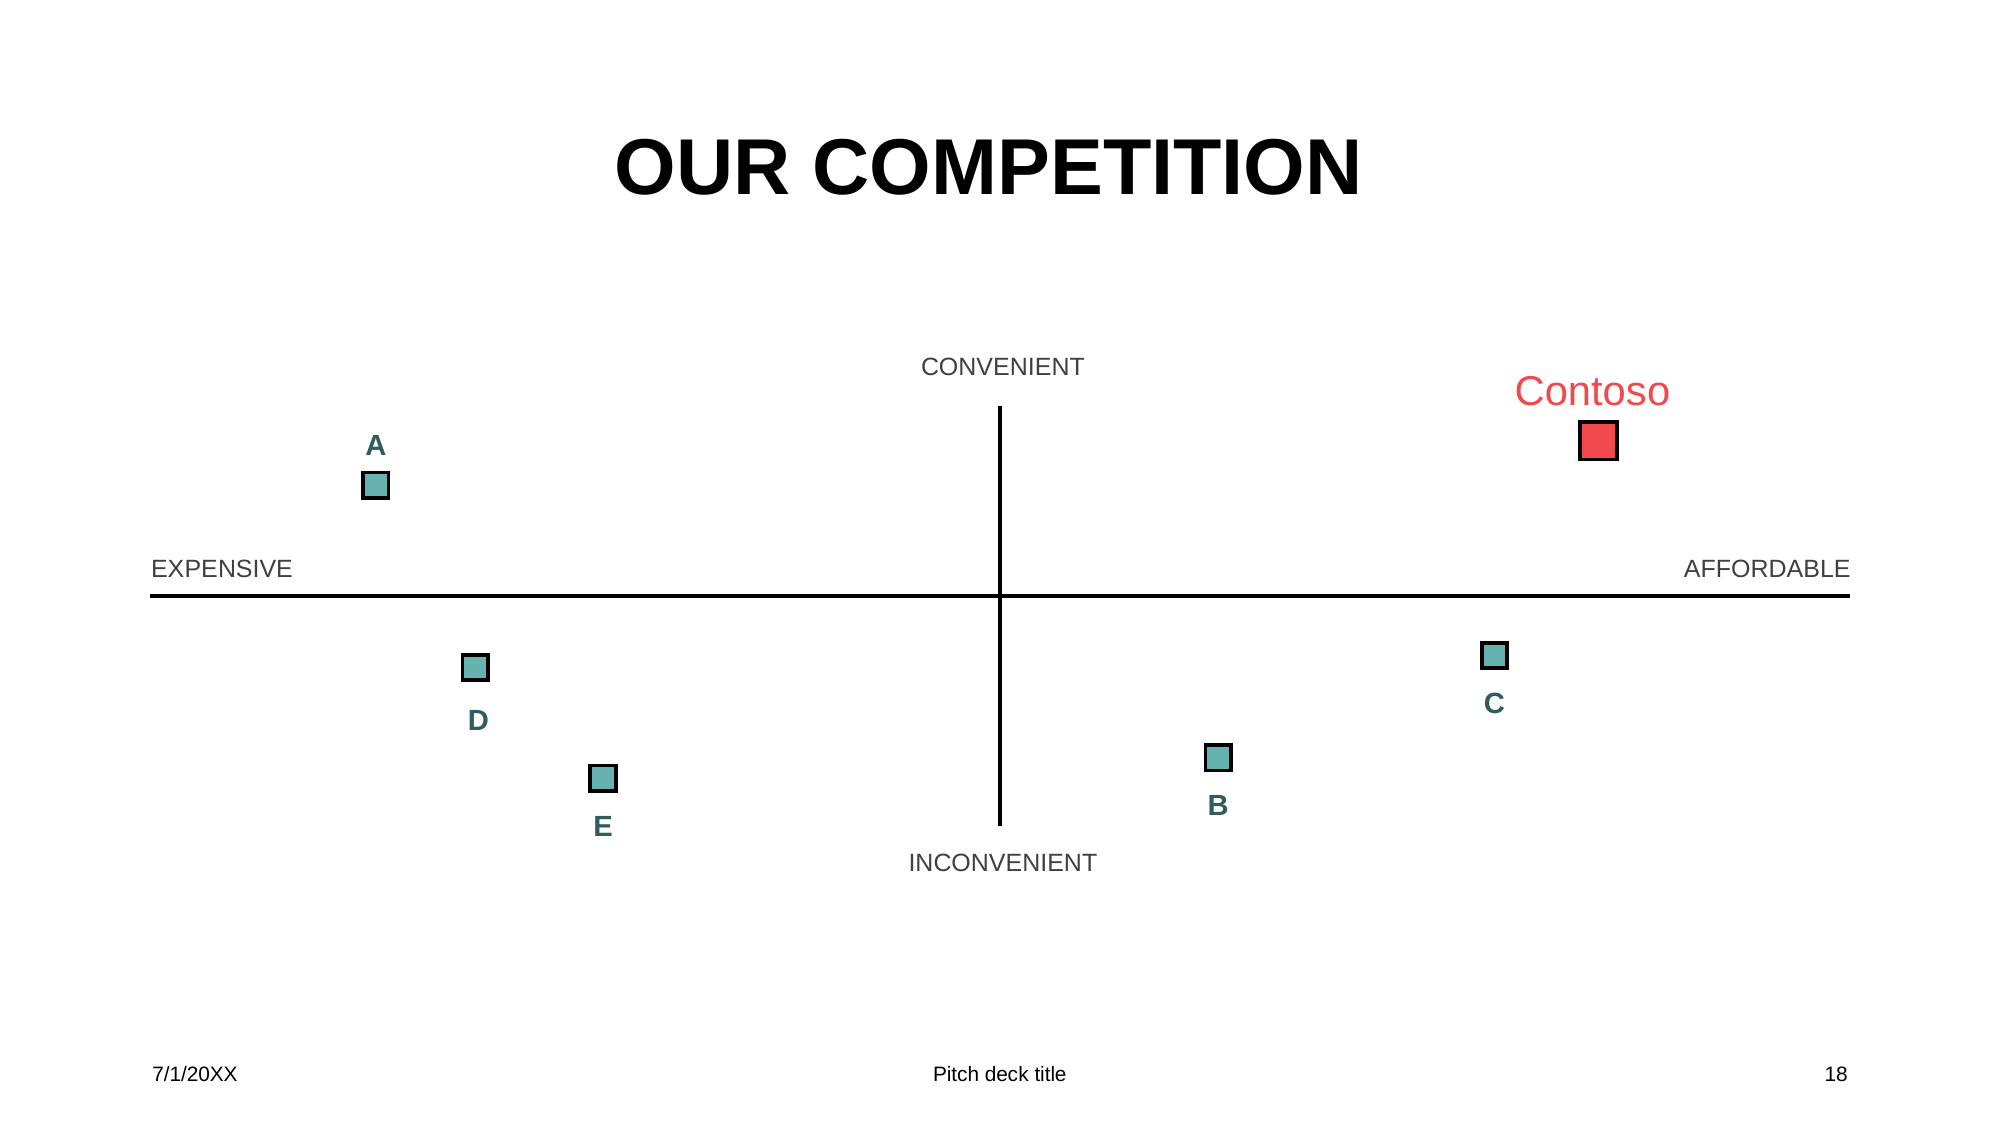

# OUR COMPETITION
CONVENIENT
Contoso
A

EXPENSIVE
AFFORDABLE

C
D

B
E
INCONVENIENT
7/1/20XX
Pitch deck title
18